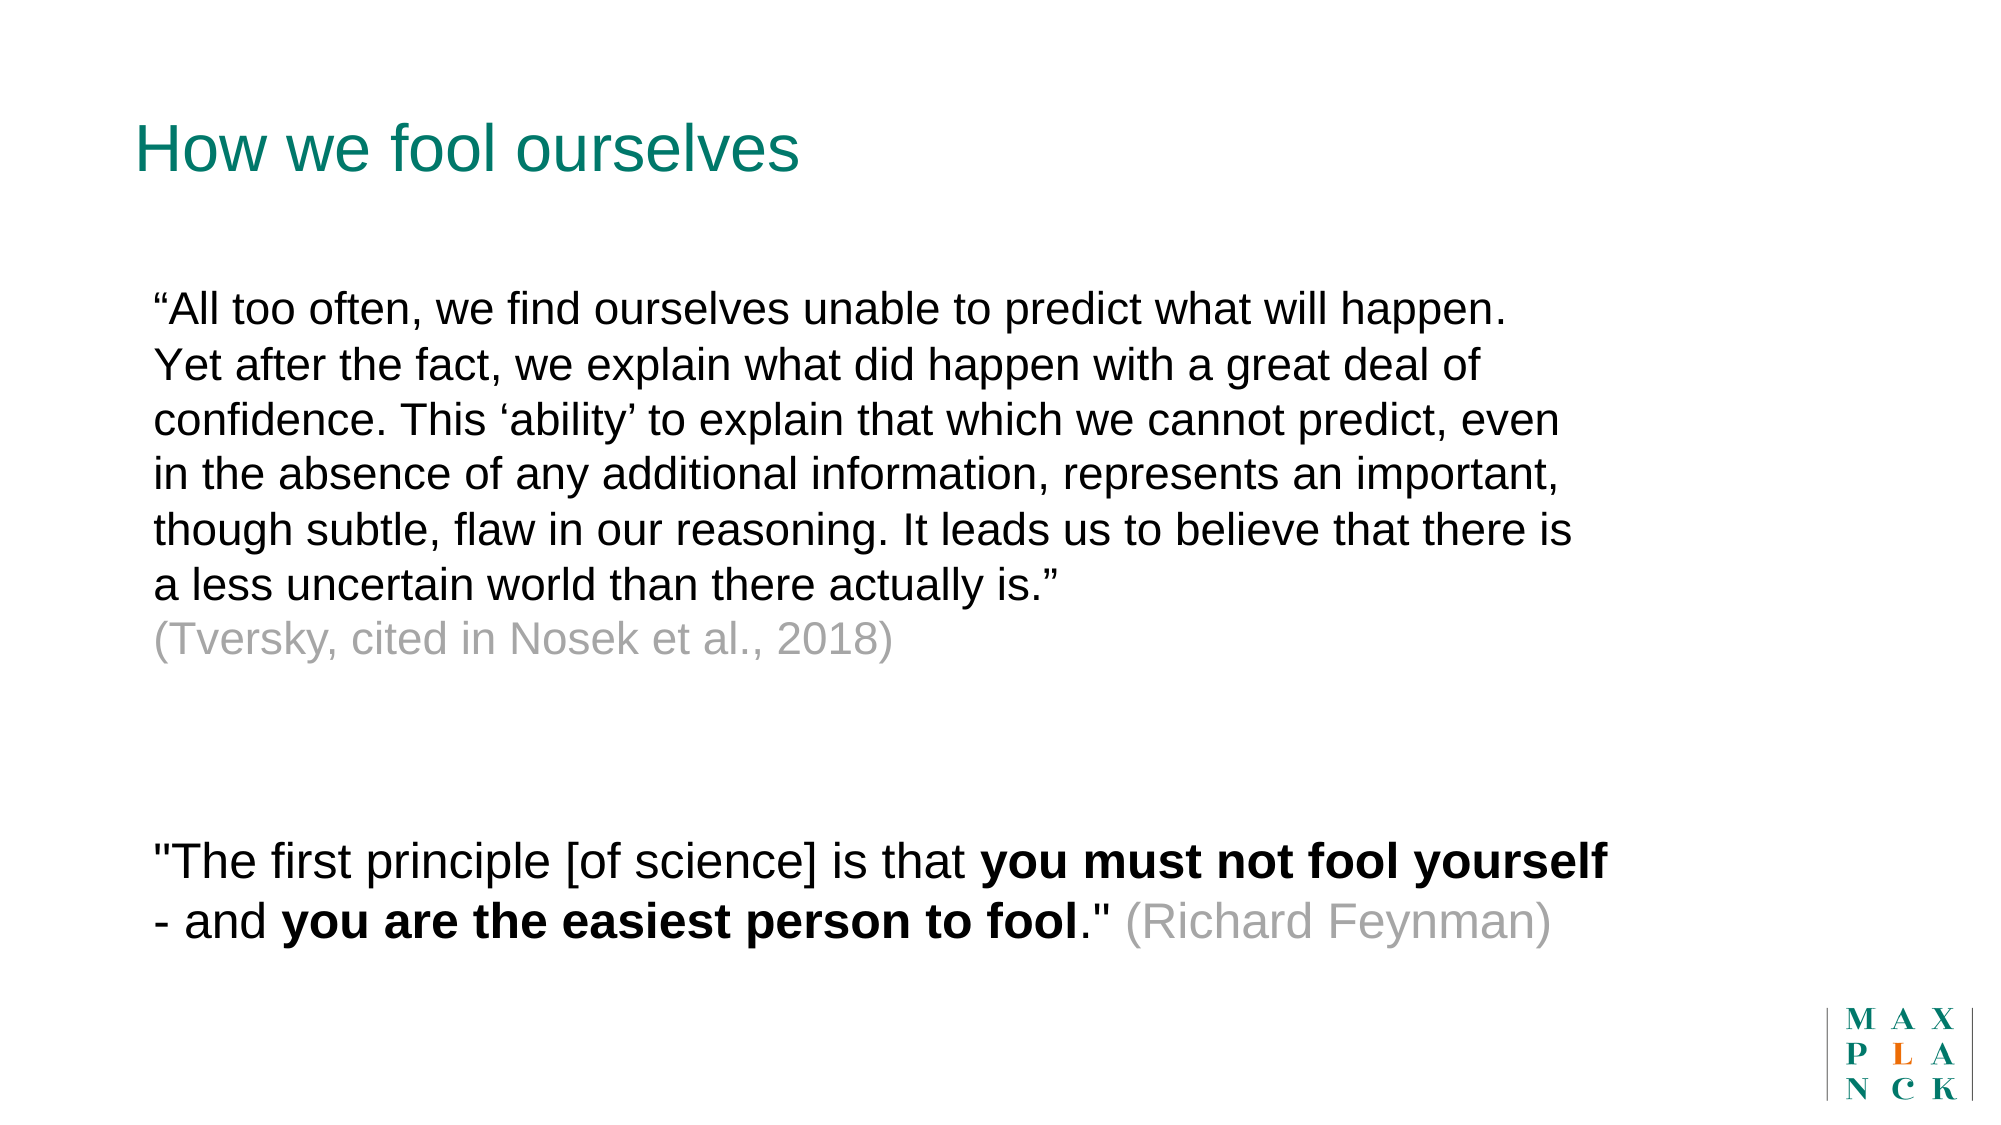

How we fool ourselves
“All too often, we find ourselves unable to predict what will happen.
Yet after the fact, we explain what did happen with a great deal of confidence. This ‘ability’ to explain that which we cannot predict, even in the absence of any additional information, represents an important, though subtle, flaw in our reasoning. It leads us to believe that there is a less uncertain world than there actually is.”
(Tversky, cited in Nosek et al., 2018)

"The first principle [of science] is that you must not fool yourself - and you are the easiest person to fool." (Richard Feynman)